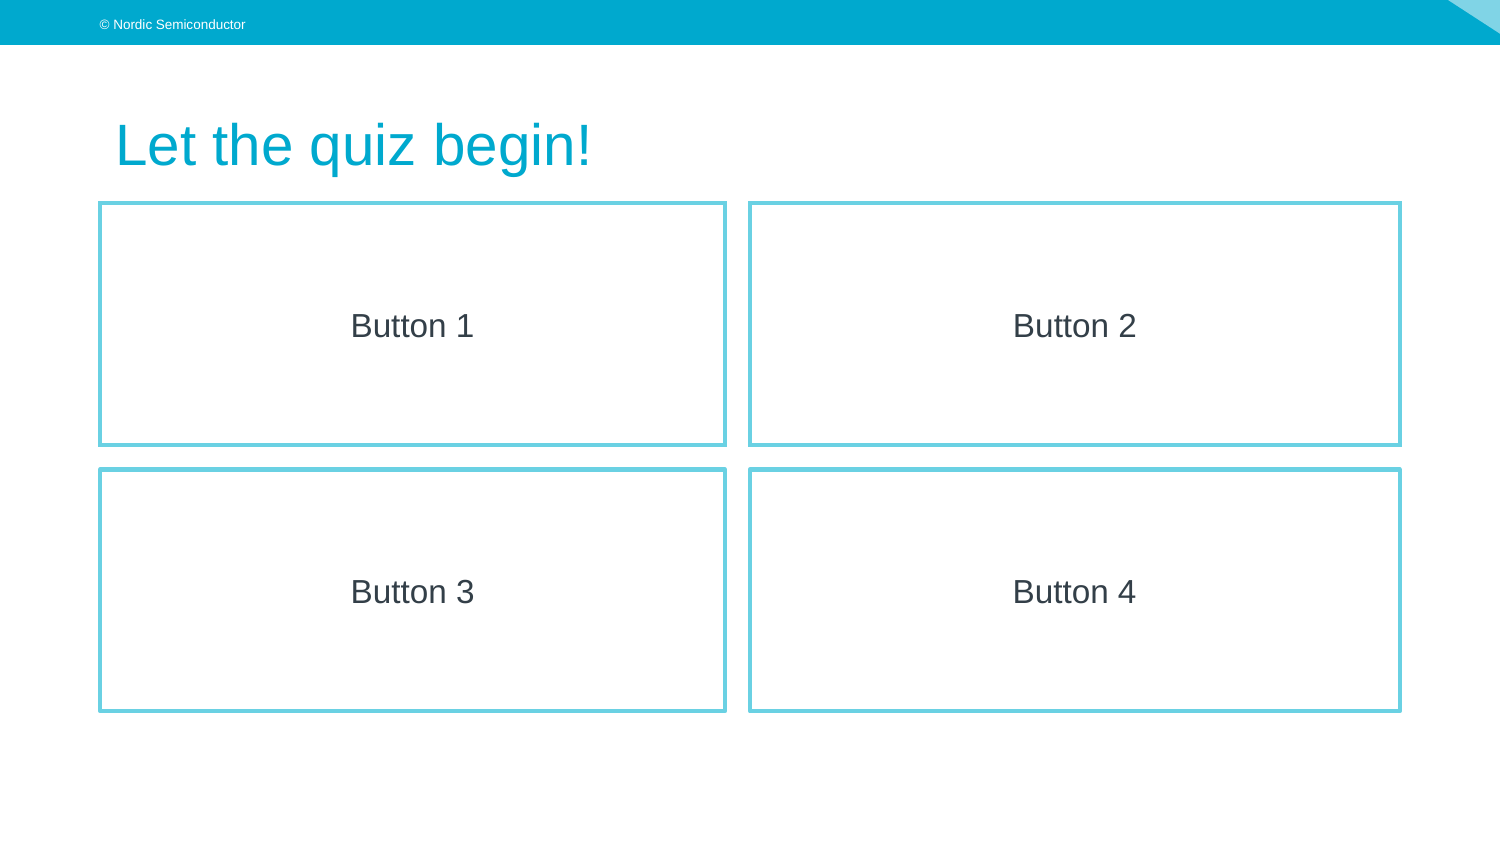

# Let the quiz begin!
Button 2

Button 1

Button 3
Button 4